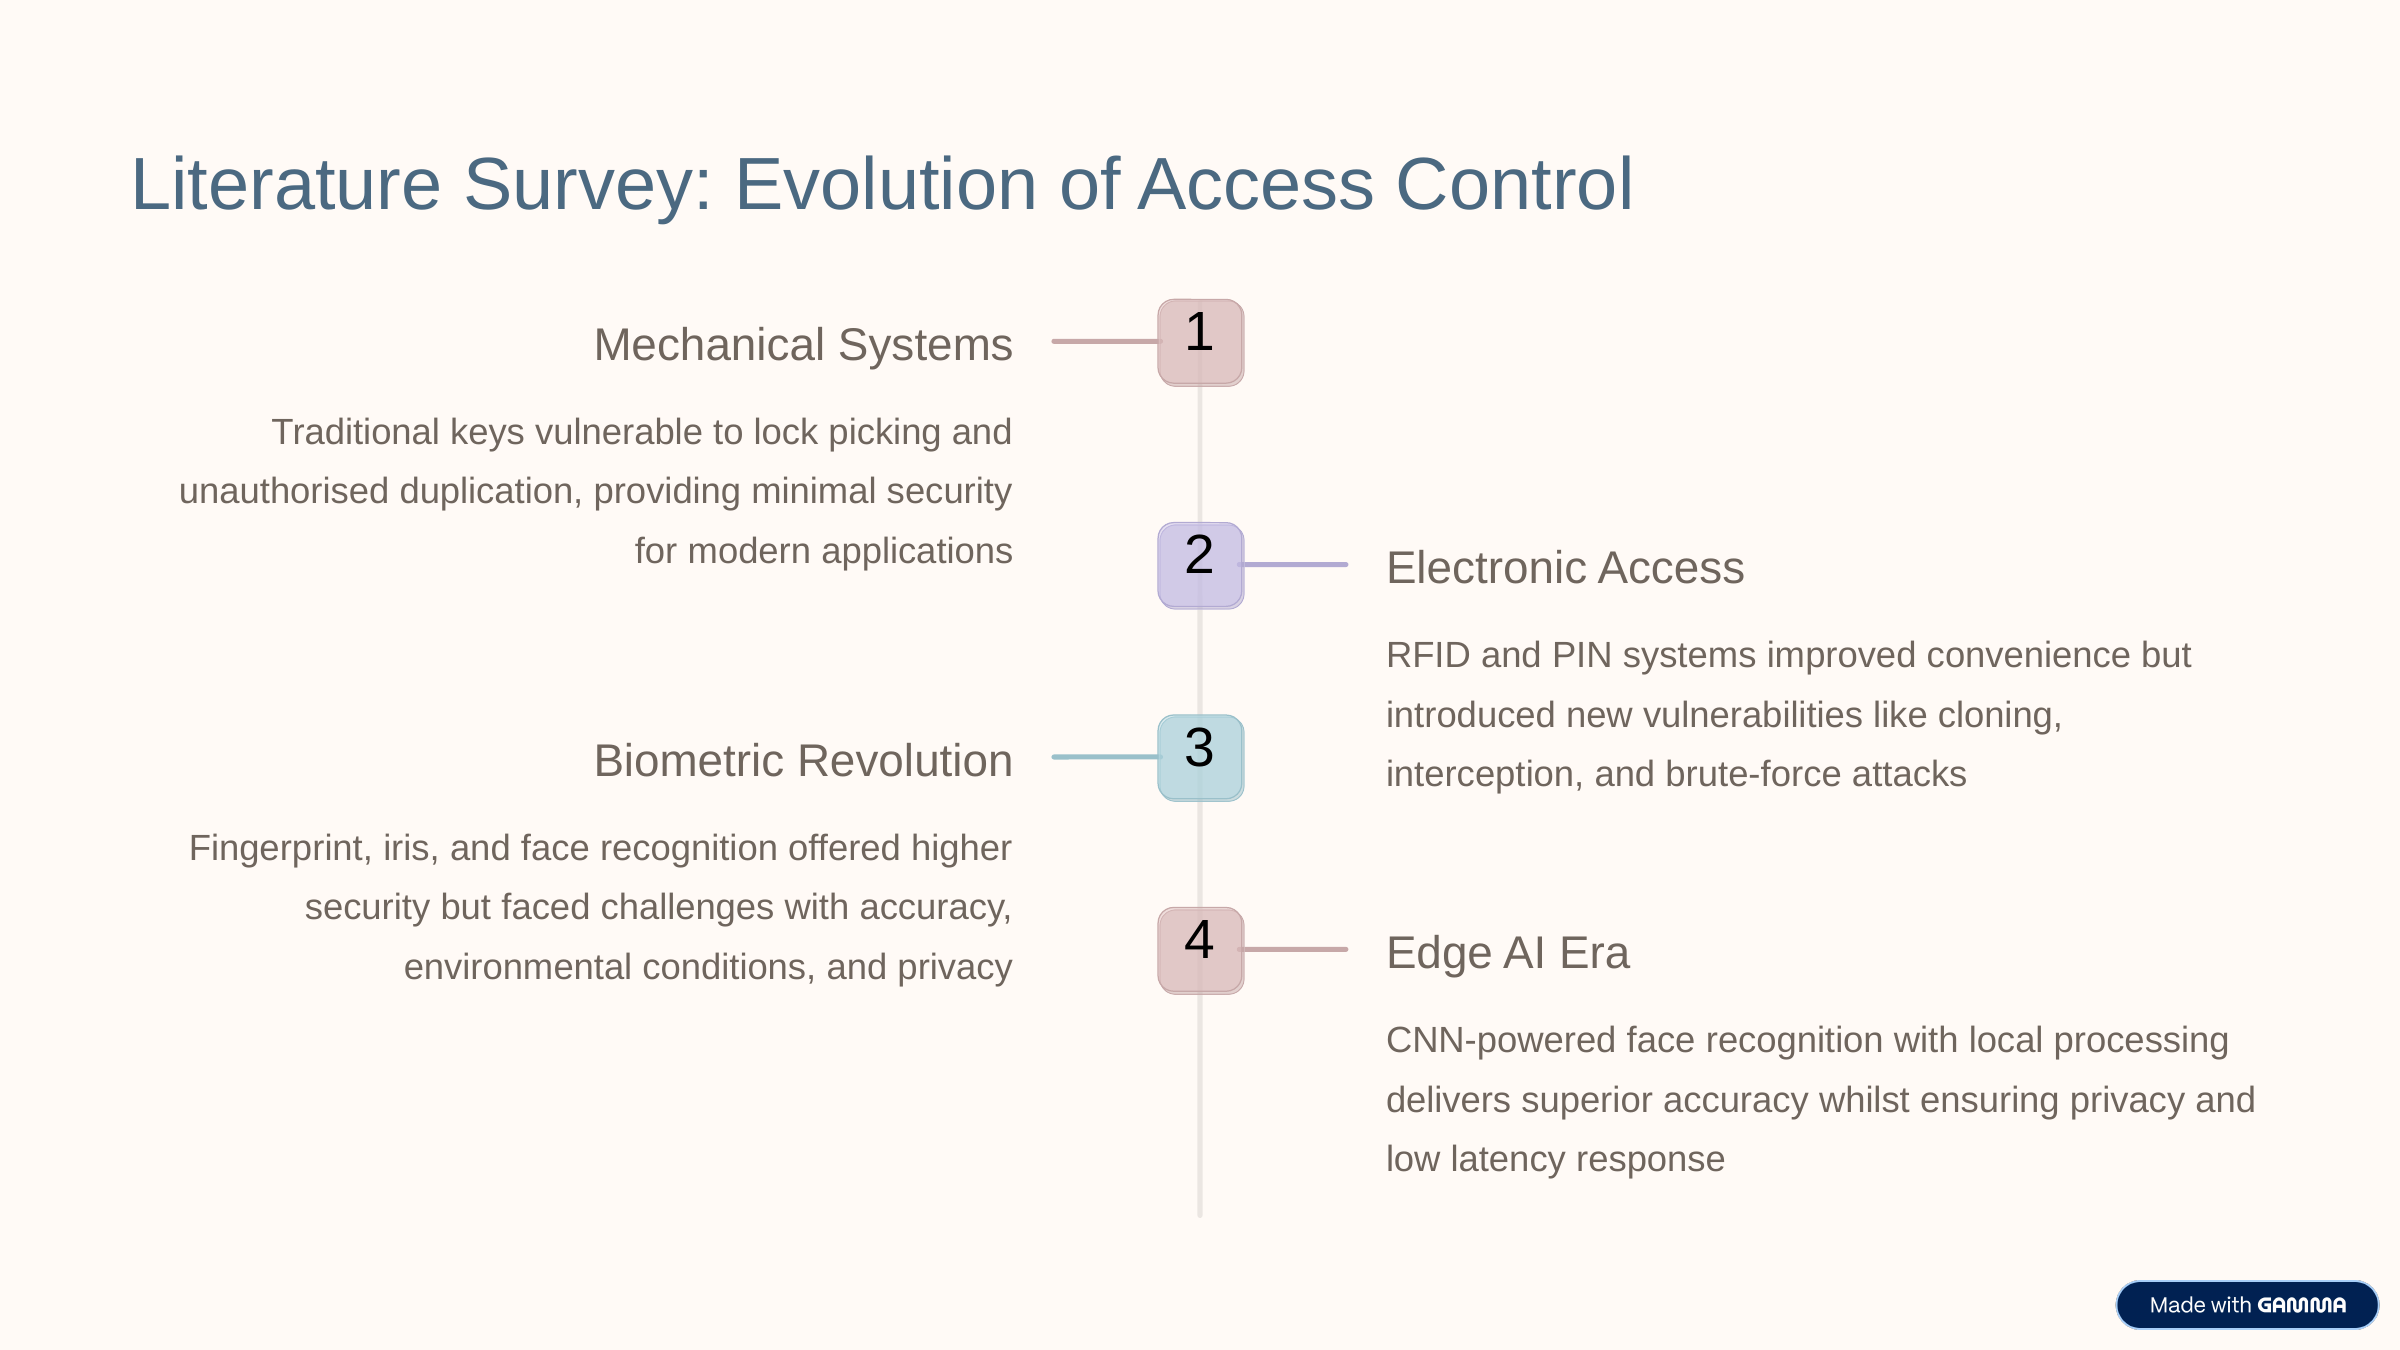

Literature Survey: Evolution of Access Control

1
Mechanical Systems

Traditional keys vulnerable to lock picking and unauthorised duplication, providing minimal security for modern applications

2
Electronic Access

RFID and PIN systems improved convenience but introduced new vulnerabilities like cloning, interception, and brute-force attacks

3
Biometric Revolution

Fingerprint, iris, and face recognition offered higher security but faced challenges with accuracy, environmental conditions, and privacy

4
Edge AI Era

CNN-powered face recognition with local processing delivers superior accuracy whilst ensuring privacy and low latency response